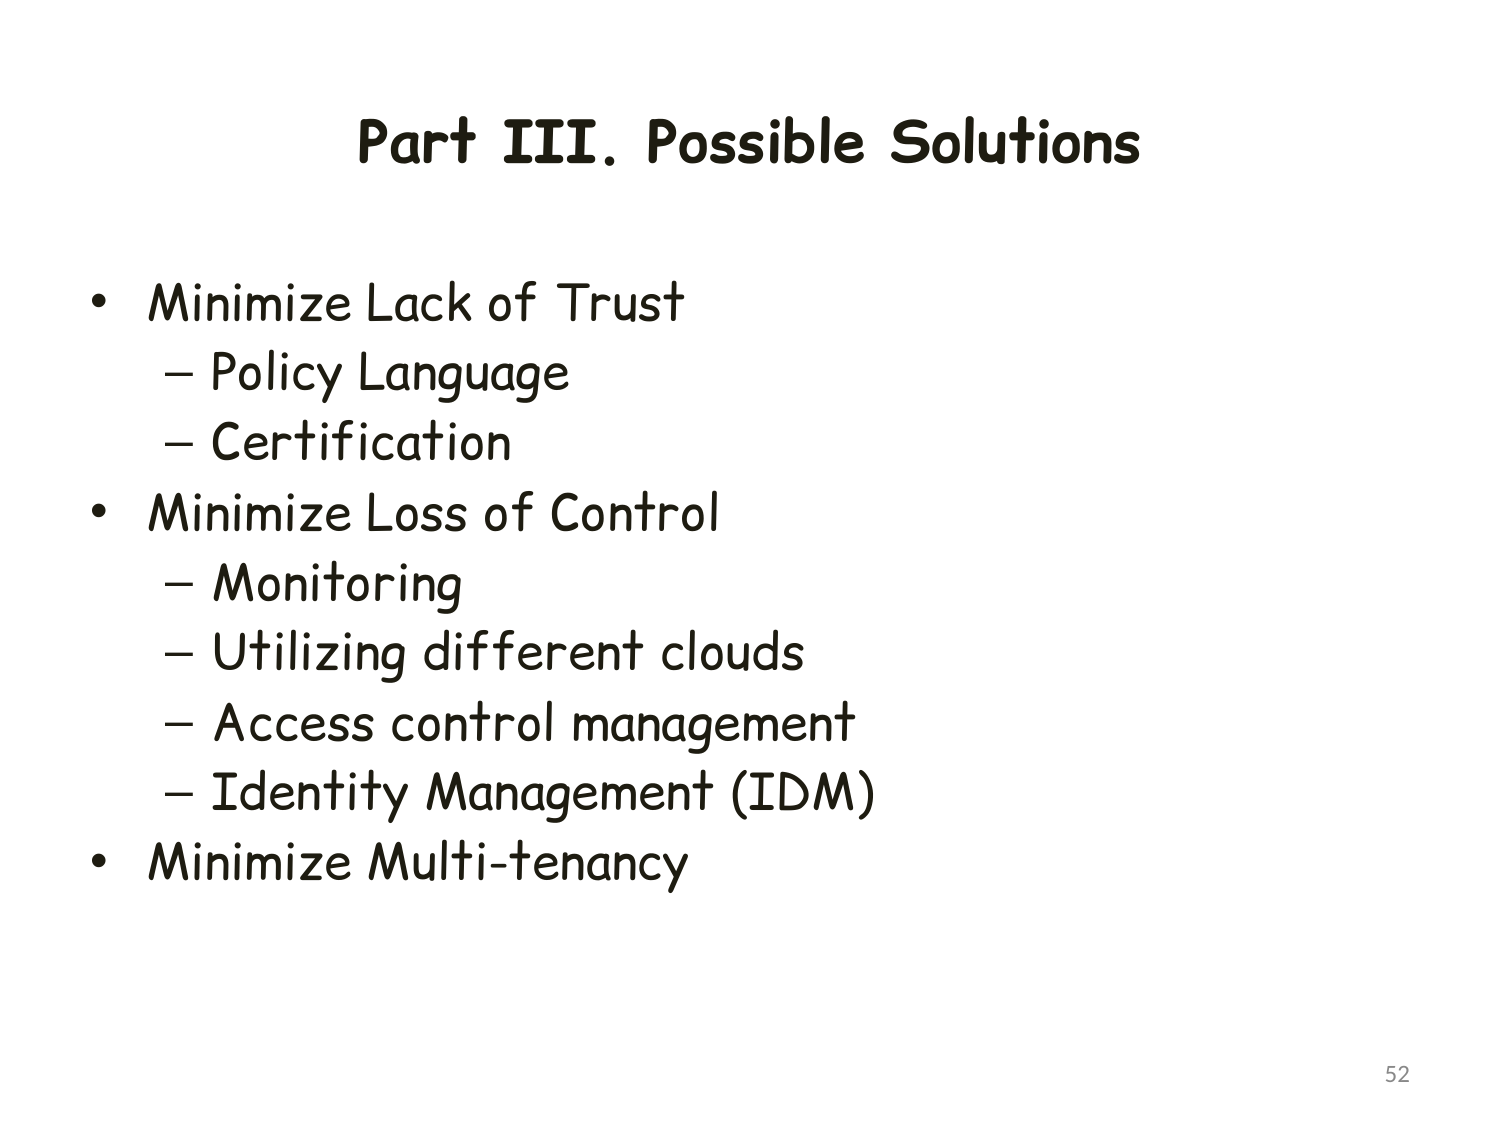

# Part III. Possible Solutions
Minimize Lack of Trust
Policy Language
Certification
Minimize Loss of Control
Monitoring
Utilizing different clouds
Access control management
Identity Management (IDM)
Minimize Multi-tenancy

52